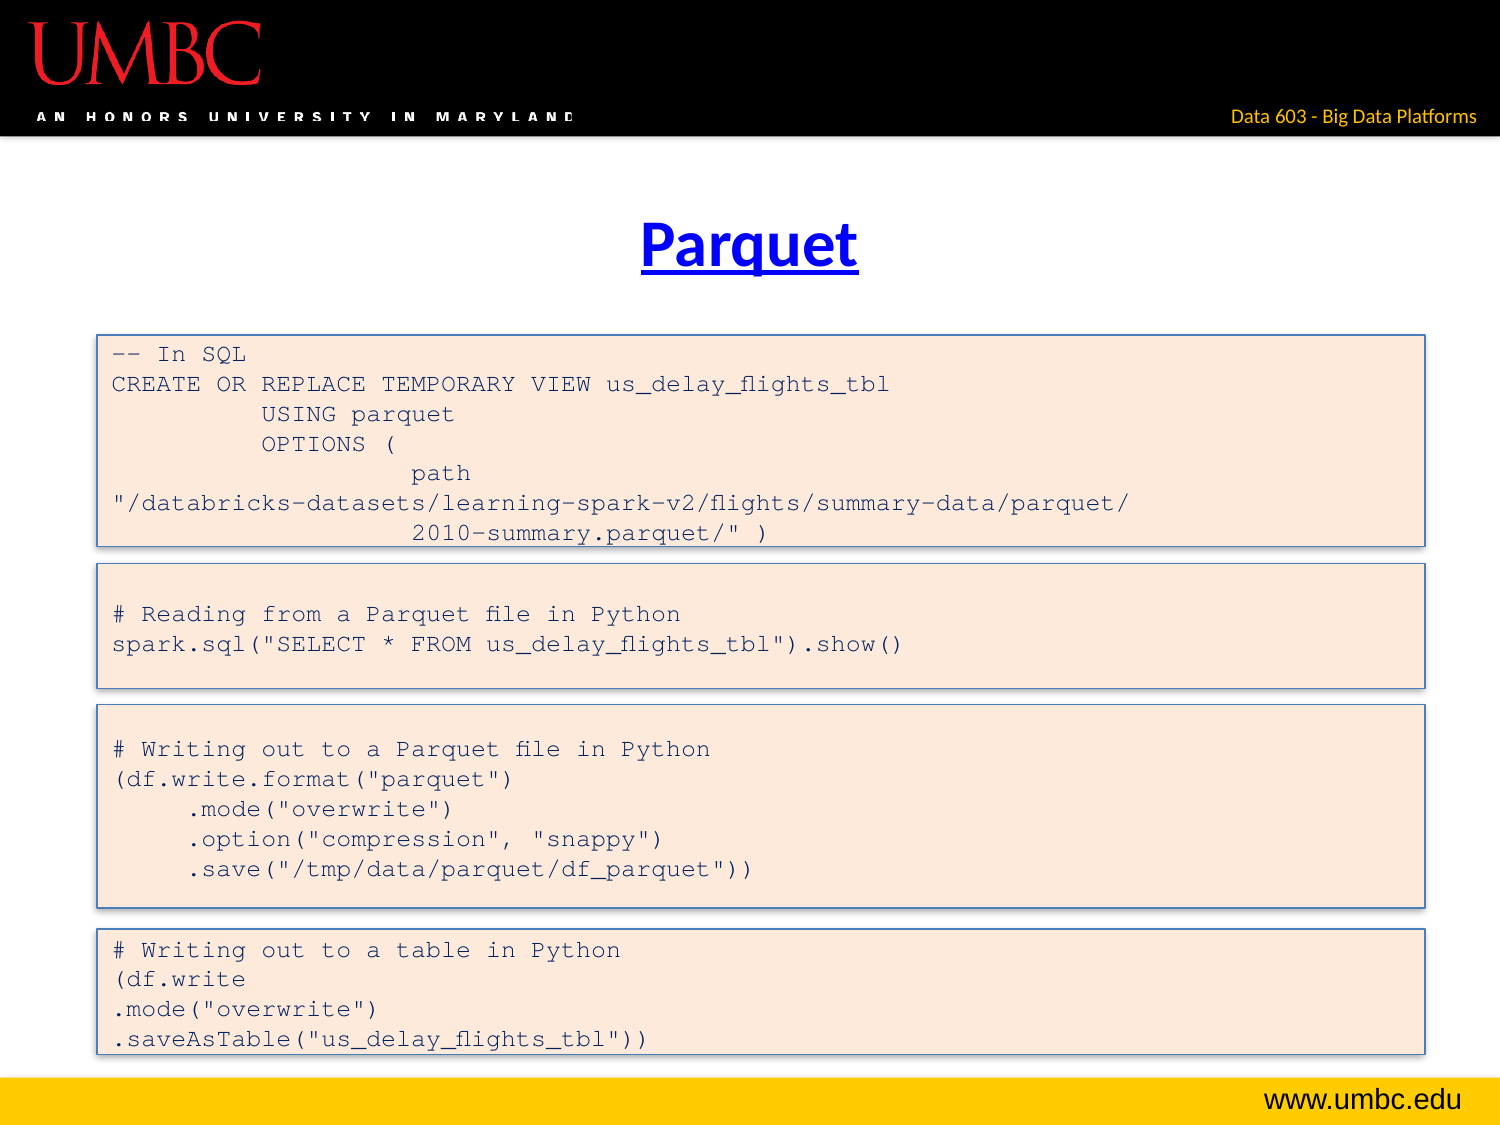

# Parquet
-- In SQL
CREATE OR REPLACE TEMPORARY VIEW us_delay_flights_tbl
	USING parquet
	OPTIONS (
		path "/databricks-datasets/learning-spark-v2/flights/summary-data/parquet/
		2010-summary.parquet/" )
# Reading from a Parquet file in Python
spark.sql("SELECT * FROM us_delay_flights_tbl").show()
# Writing out to a Parquet file in Python
(df.write.format("parquet")
.mode("overwrite")
.option("compression", "snappy")
.save("/tmp/data/parquet/df_parquet"))
# Writing out to a table in Python
(df.write
.mode("overwrite")
.saveAsTable("us_delay_flights_tbl"))